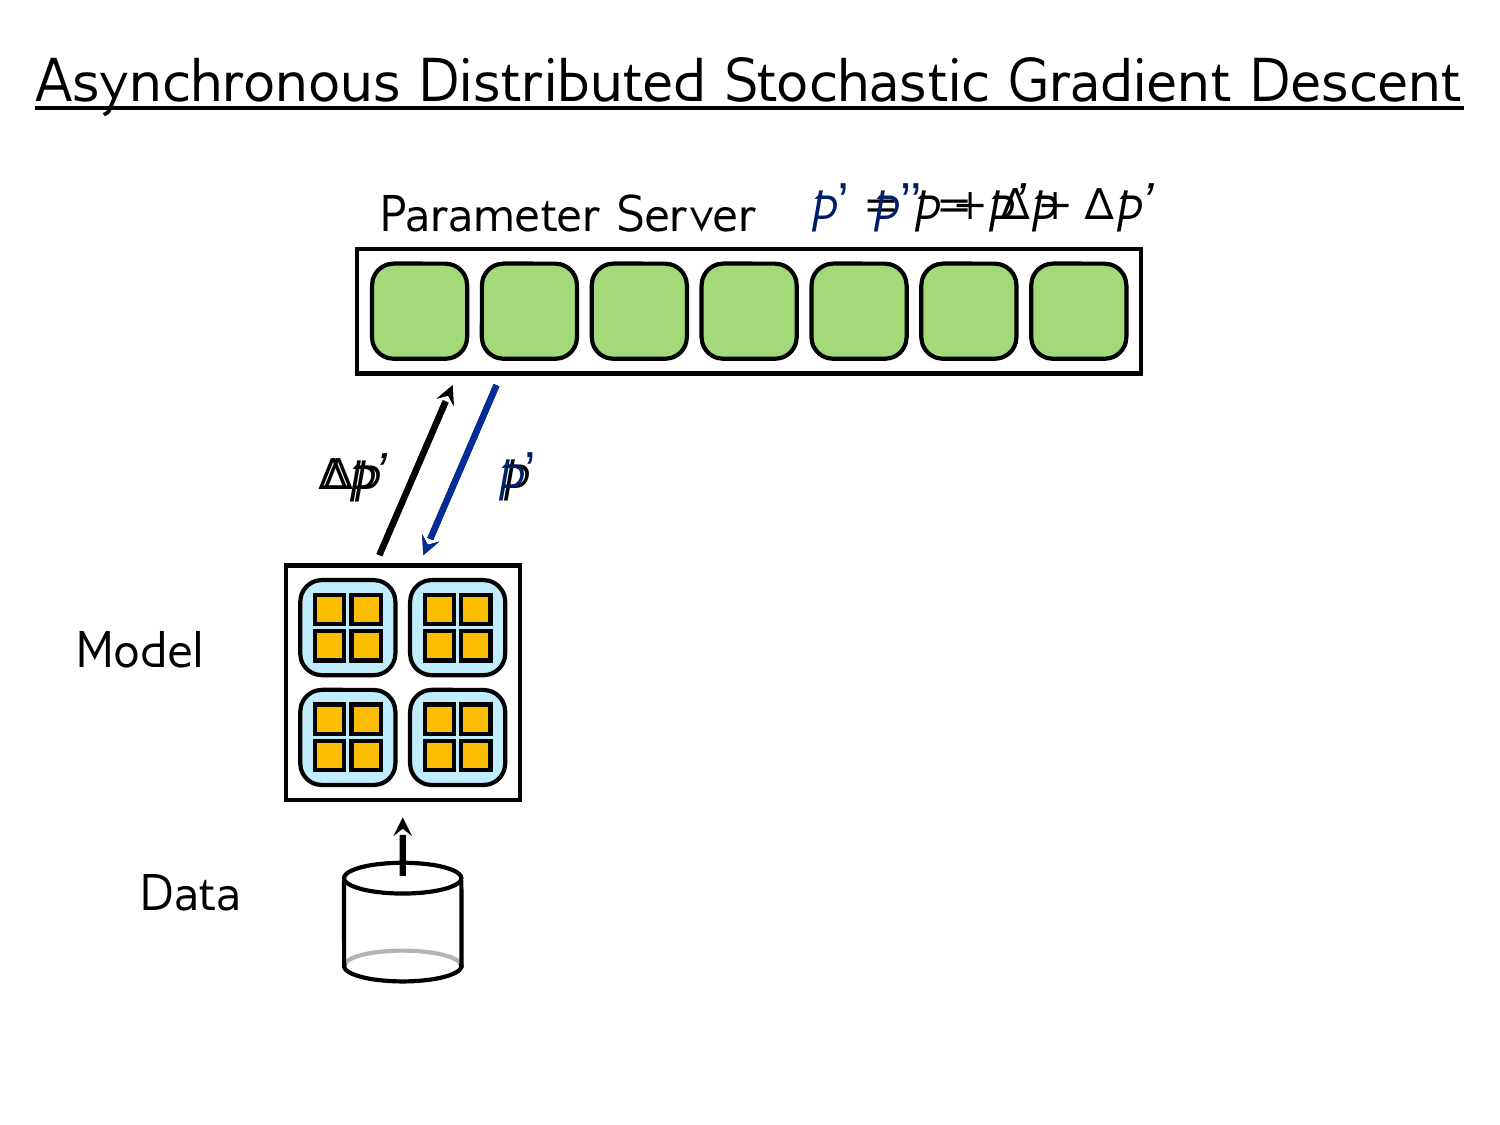

Asynchronous Distributed Stochastic Gradient Descent
p’ = p + ∆p
p’’ = p’ + ∆p’
Parameter Server

∆p

∆p’

p

p’

Model

Data